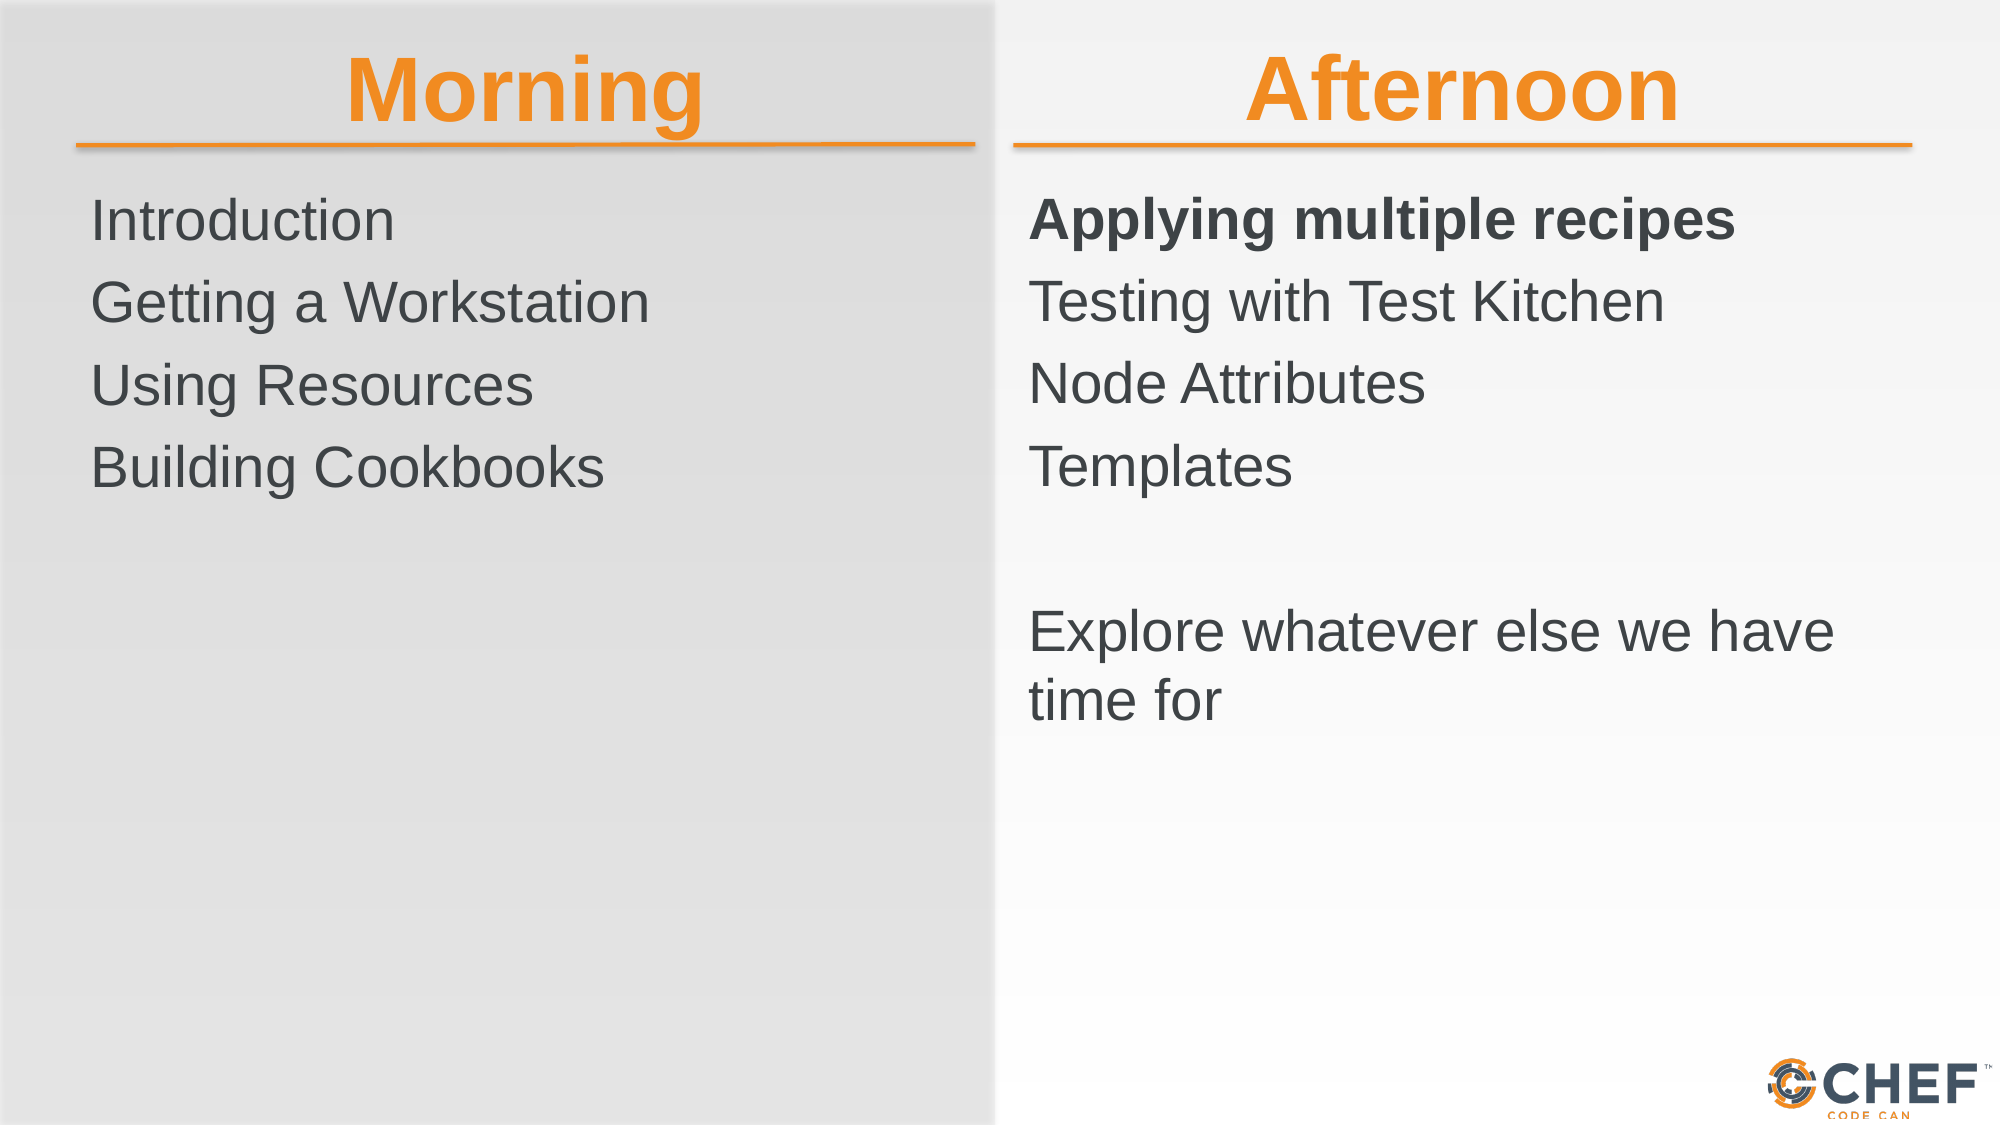

Afternoon
Morning
Applying multiple recipes
Testing with Test Kitchen
Node Attributes
Templates

Explore whatever else we have time for
Introduction
Getting a Workstation
Using Resources
Building Cookbooks